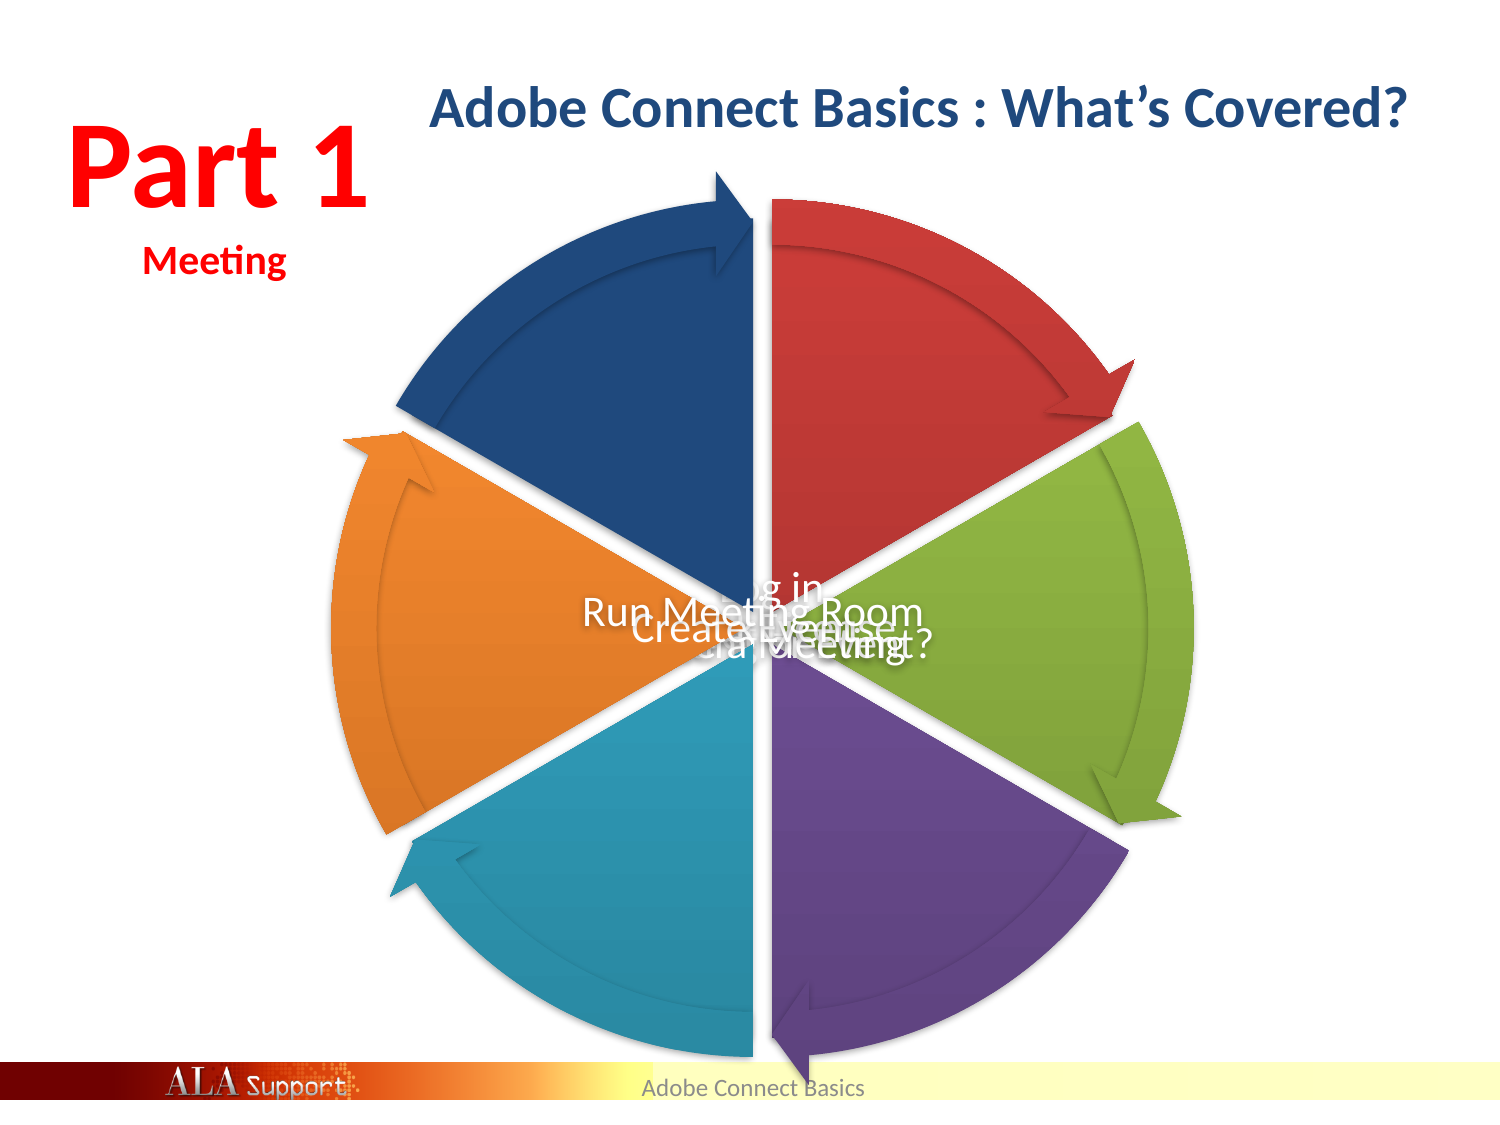

# Adobe Connect Basics : What’s Covered?
Part 1
Meeting
Log in
Get Help
Book License
Meeting or Event?
Create a Meeting
Create Event
Run Meeting Room